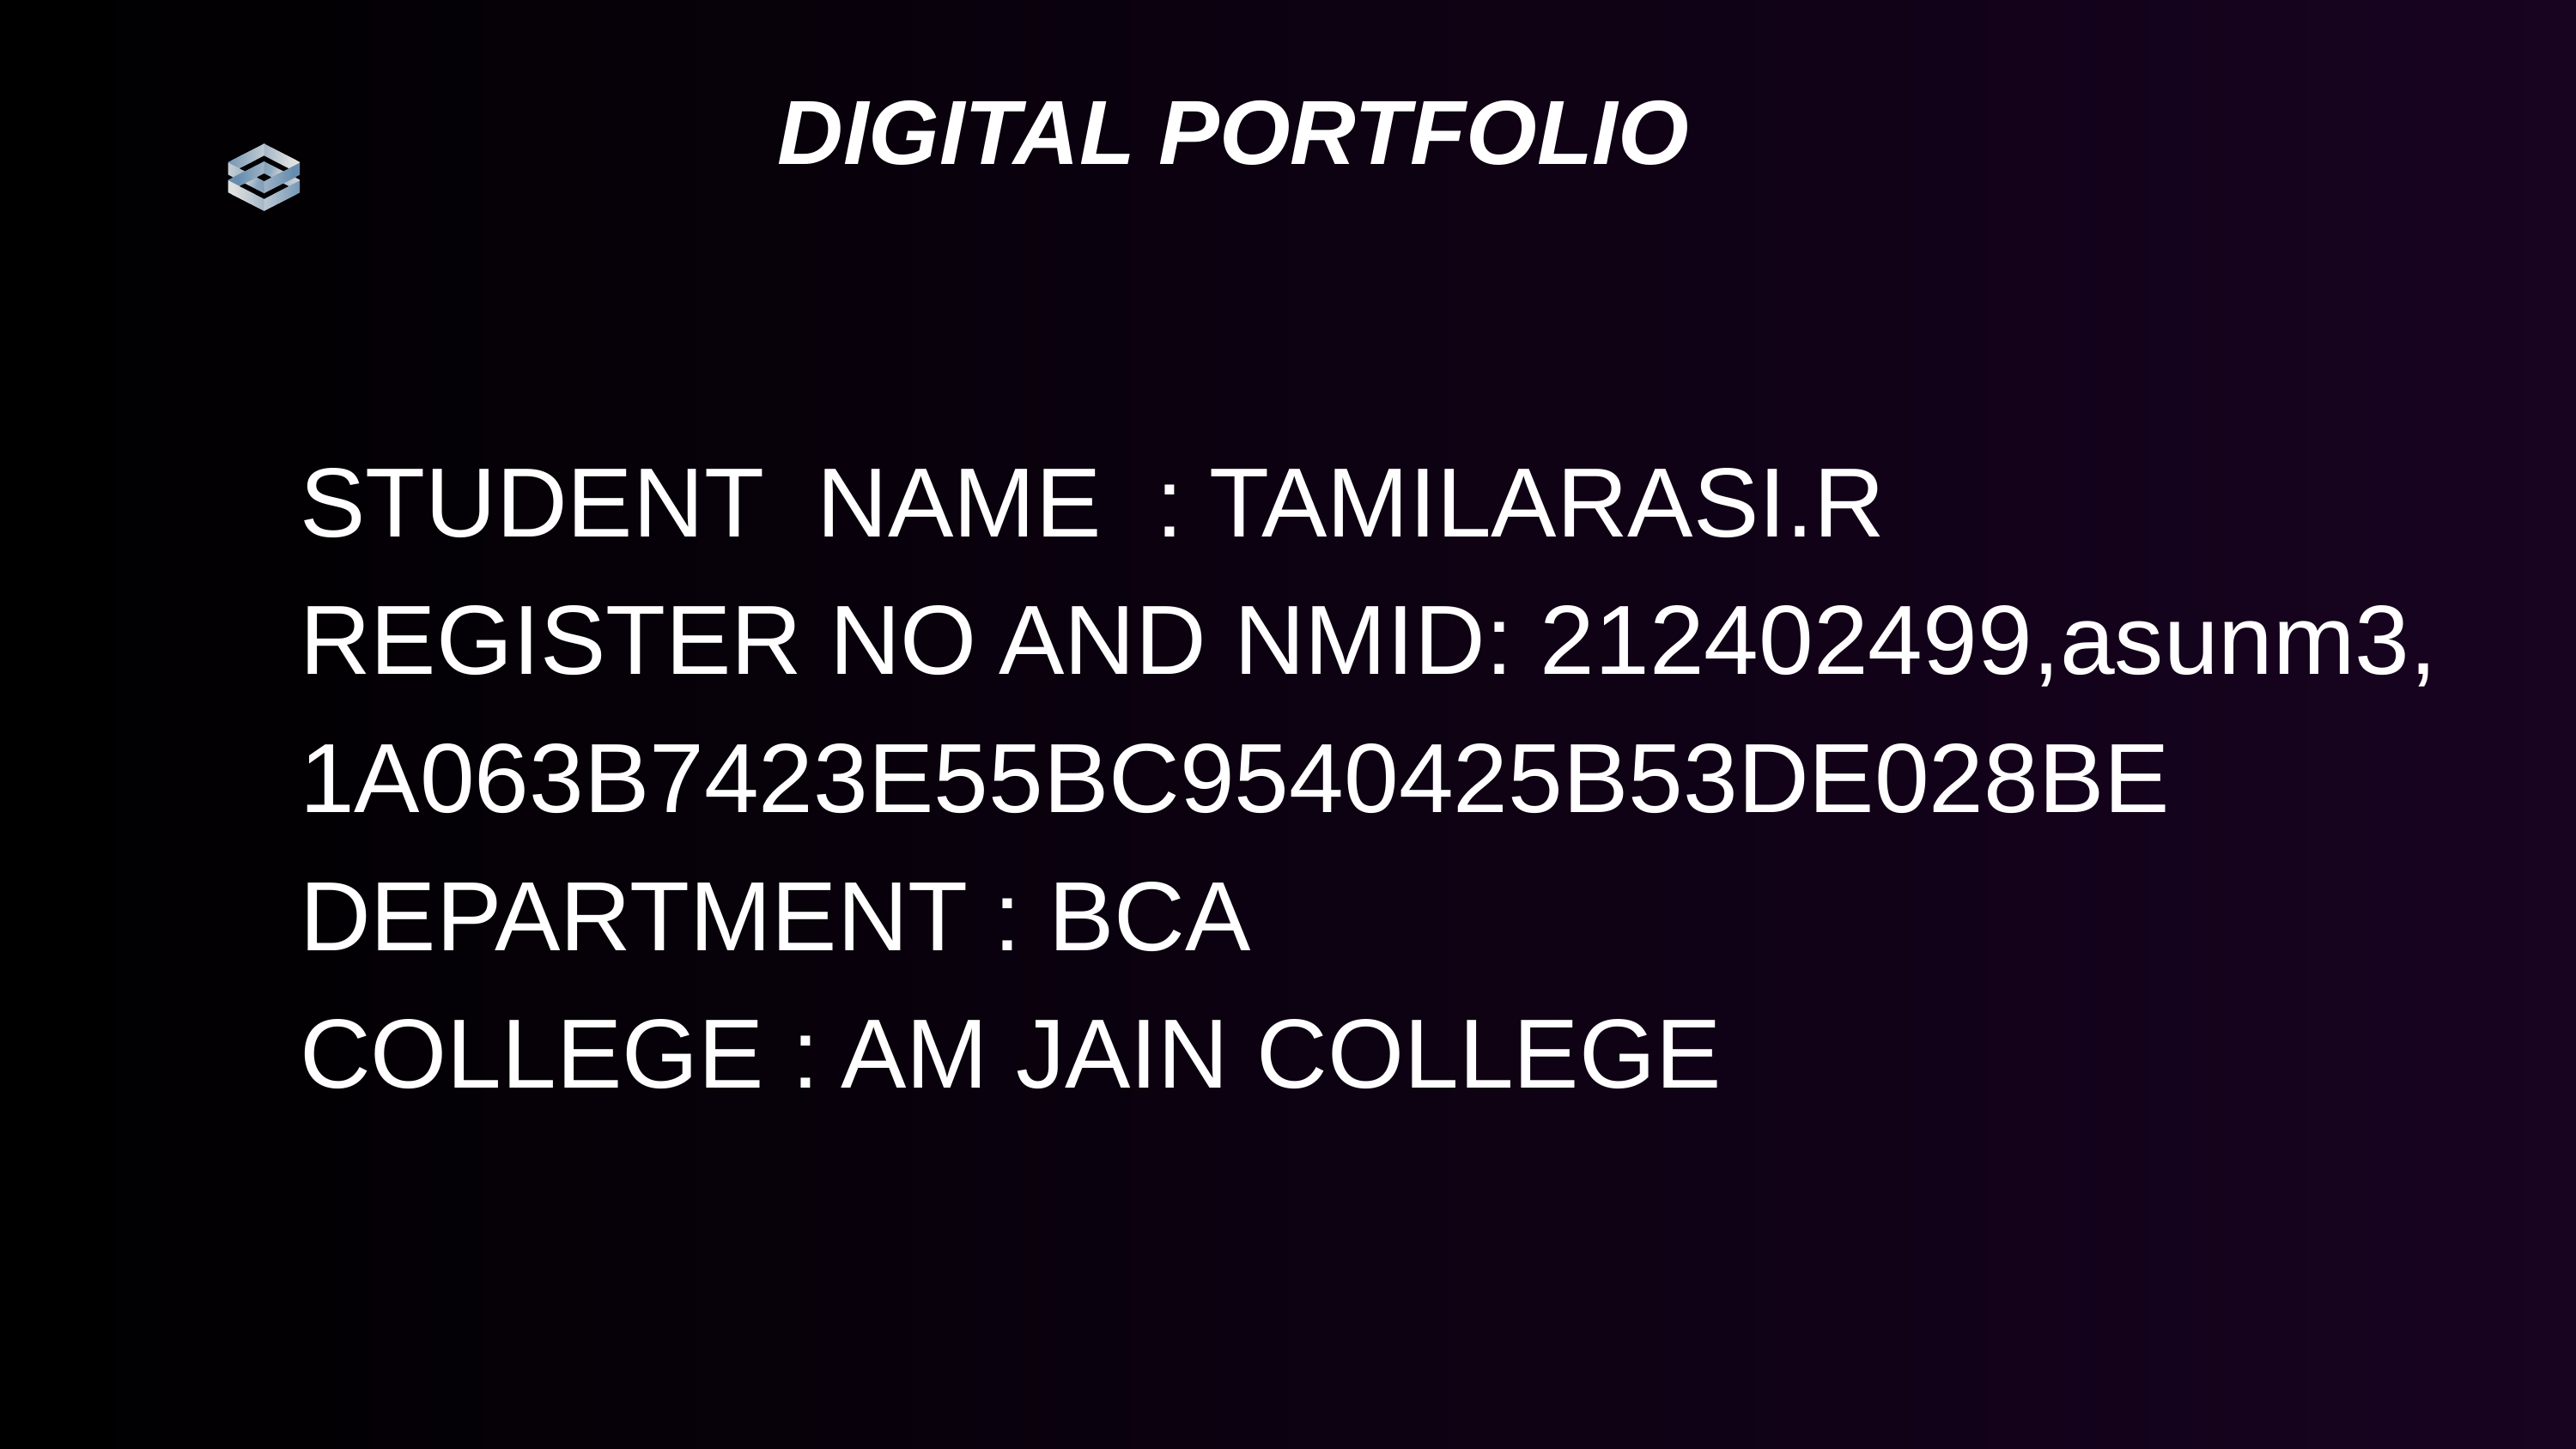

DIGITAL PORTFOLIO

STUDENT  NAME  : TAMILARASI.R
REGISTER NO AND NMID: 212402499,asunm3, 1A063B7423E55BC9540425B53DE028BE
DEPARTMENT : BCA
COLLEGE : AM JAIN COLLEGE